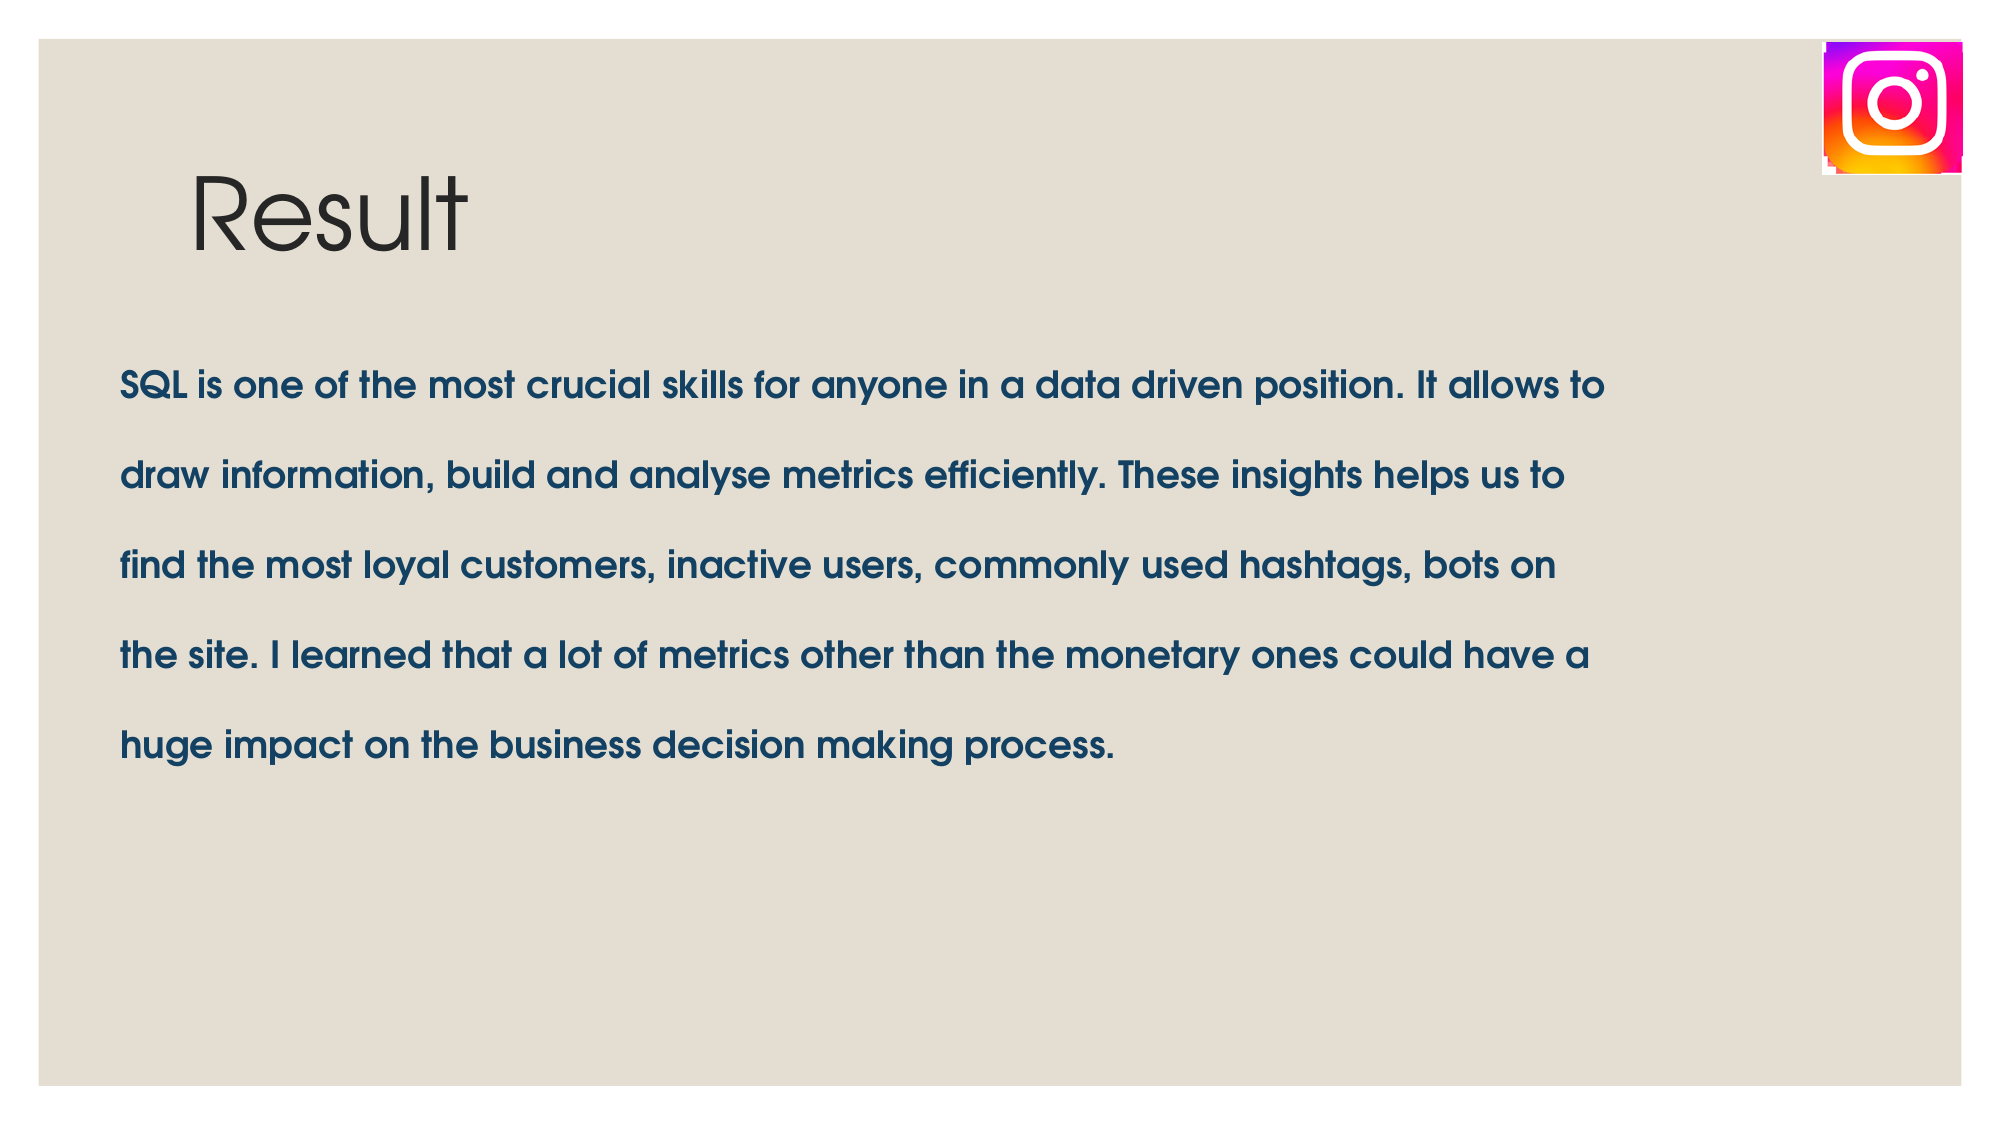

# Result
SQL is one of the most crucial skills for anyone in a data driven position. It allows to draw information, build and analyse metrics efficiently. These insights helps us to find the most loyal customers, inactive users, commonly used hashtags, bots on the site. I learned that a lot of metrics other than the monetary ones could have a huge impact on the business decision making process.